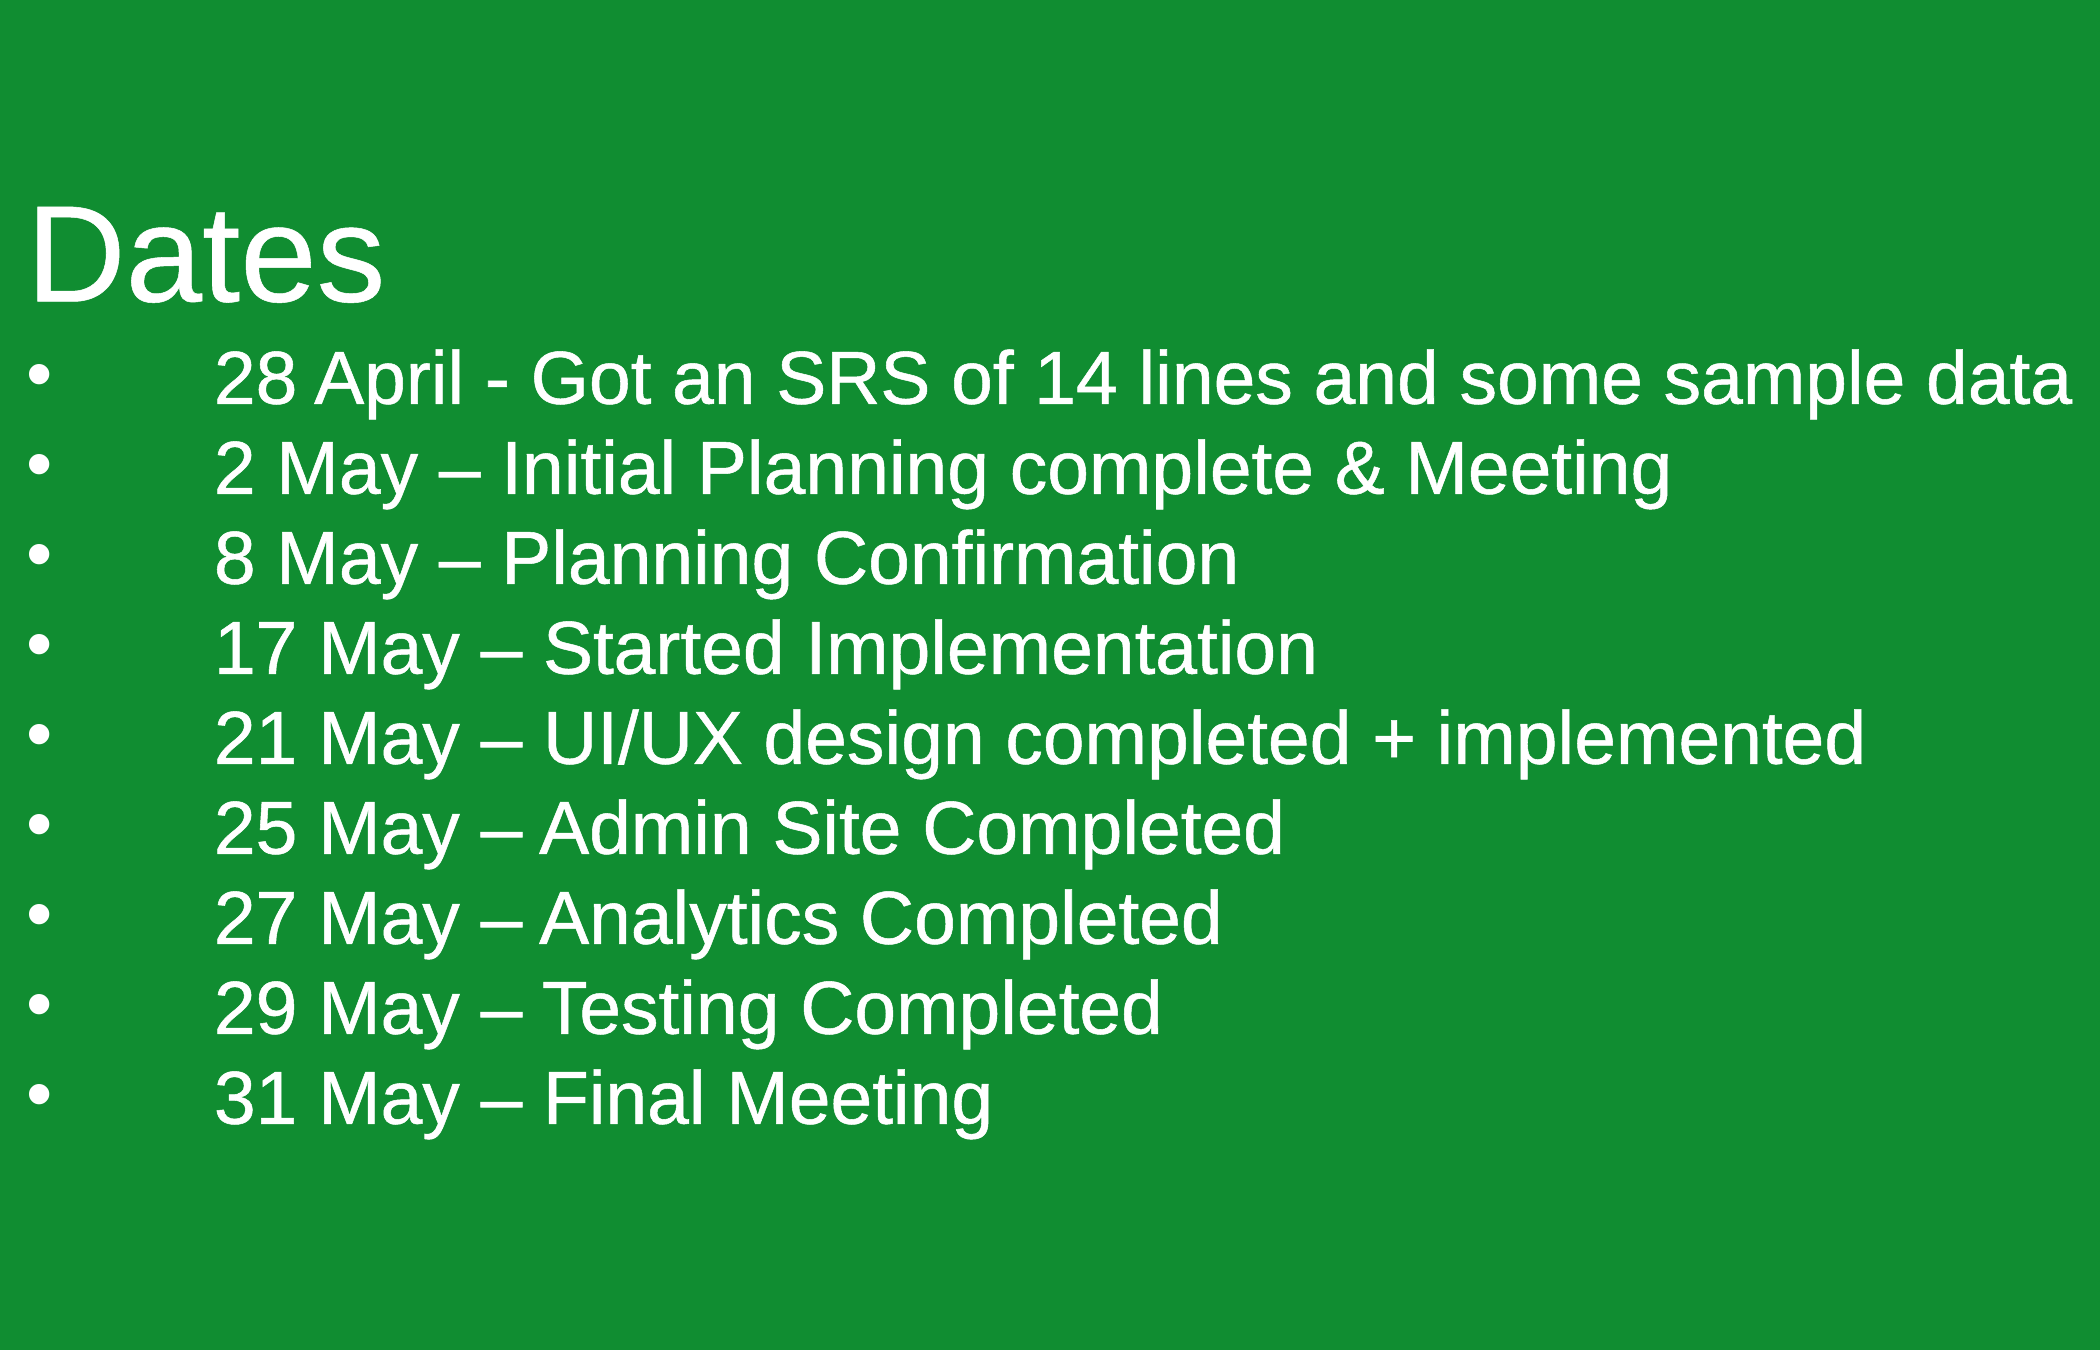

Dates
28 April - Got an SRS of 14 lines and some sample data
2 May – Initial Planning complete & Meeting
8 May – Planning Confirmation
17 May – Started Implementation
21 May – UI/UX design completed + implemented
25 May – Admin Site Completed
27 May – Analytics Completed
29 May – Testing Completed
31 May – Final Meeting